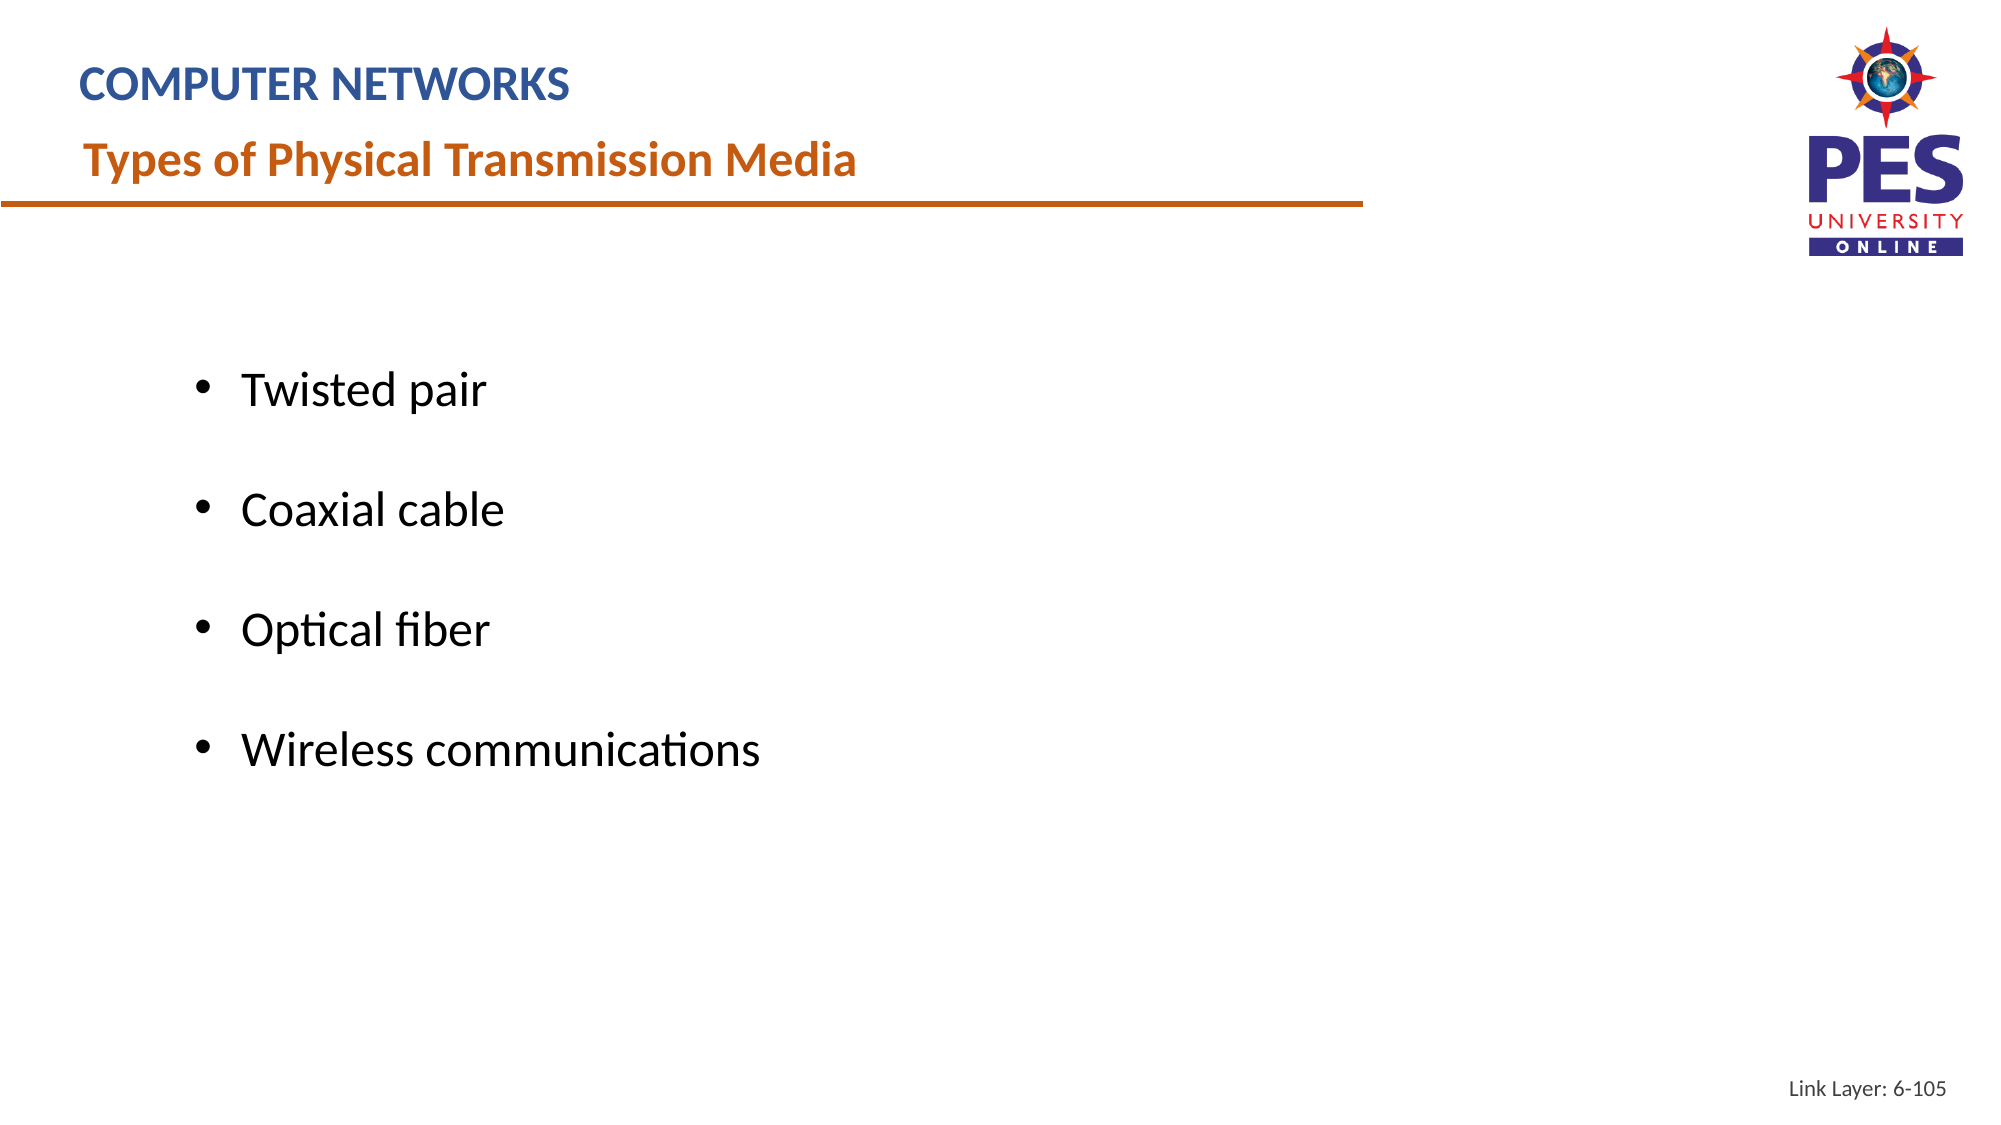

COMPUTER NETWORKS
Types of Physical Transmission Media

Twisted pair

Coaxial cable

Optical fiber

Wireless communications
Link Layer: 6-105